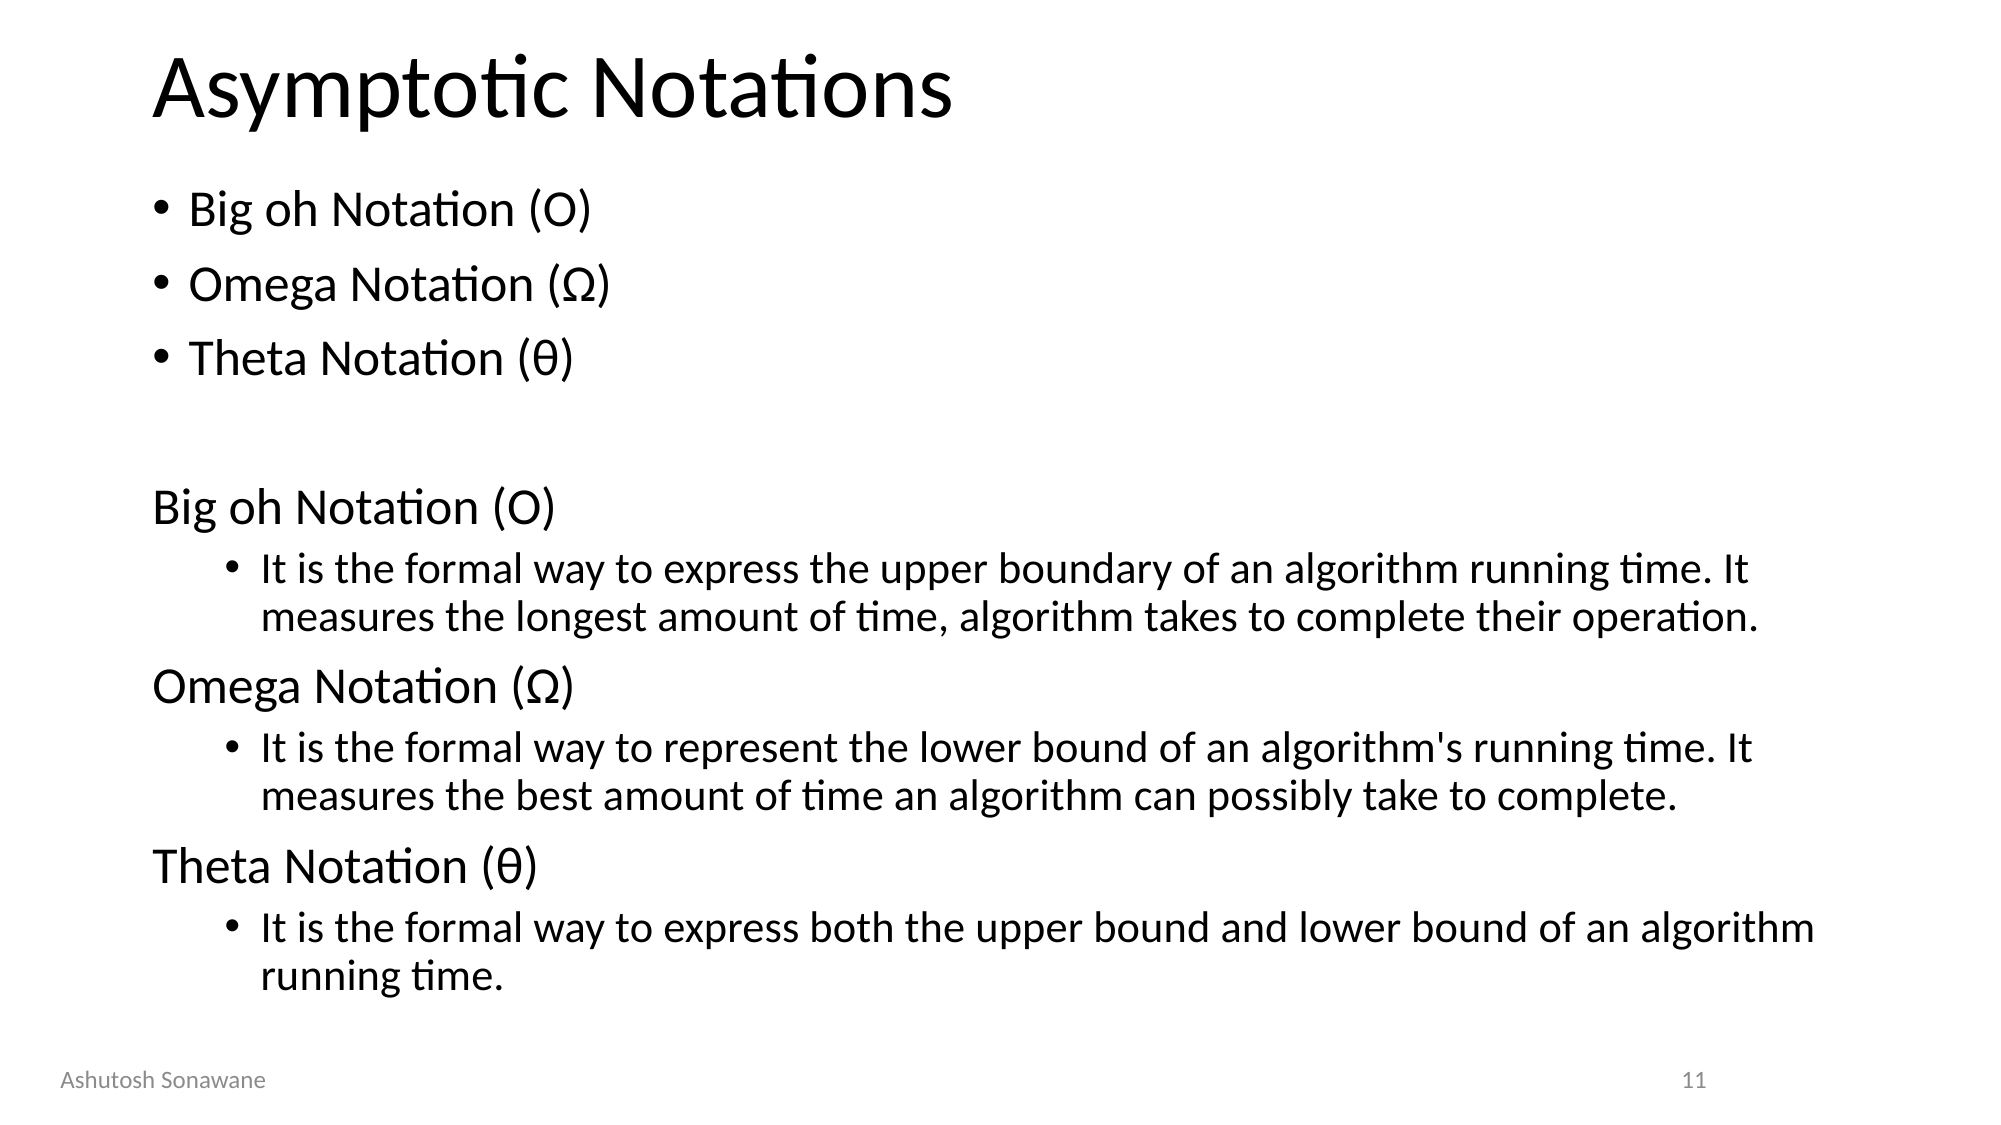

# Asymptotic Notations
Big oh Notation (Ο)
Omega Notation (Ω)
Theta Notation (θ)

Big oh Notation (O)
It is the formal way to express the upper boundary of an algorithm running time. It measures the longest amount of time, algorithm takes to complete their operation.
Omega Notation (Ω)
It is the formal way to represent the lower bound of an algorithm's running time. It measures the best amount of time an algorithm can possibly take to complete.
Theta Notation (θ)
It is the formal way to express both the upper bound and lower bound of an algorithm running time.

Ashutosh Sonawane
11